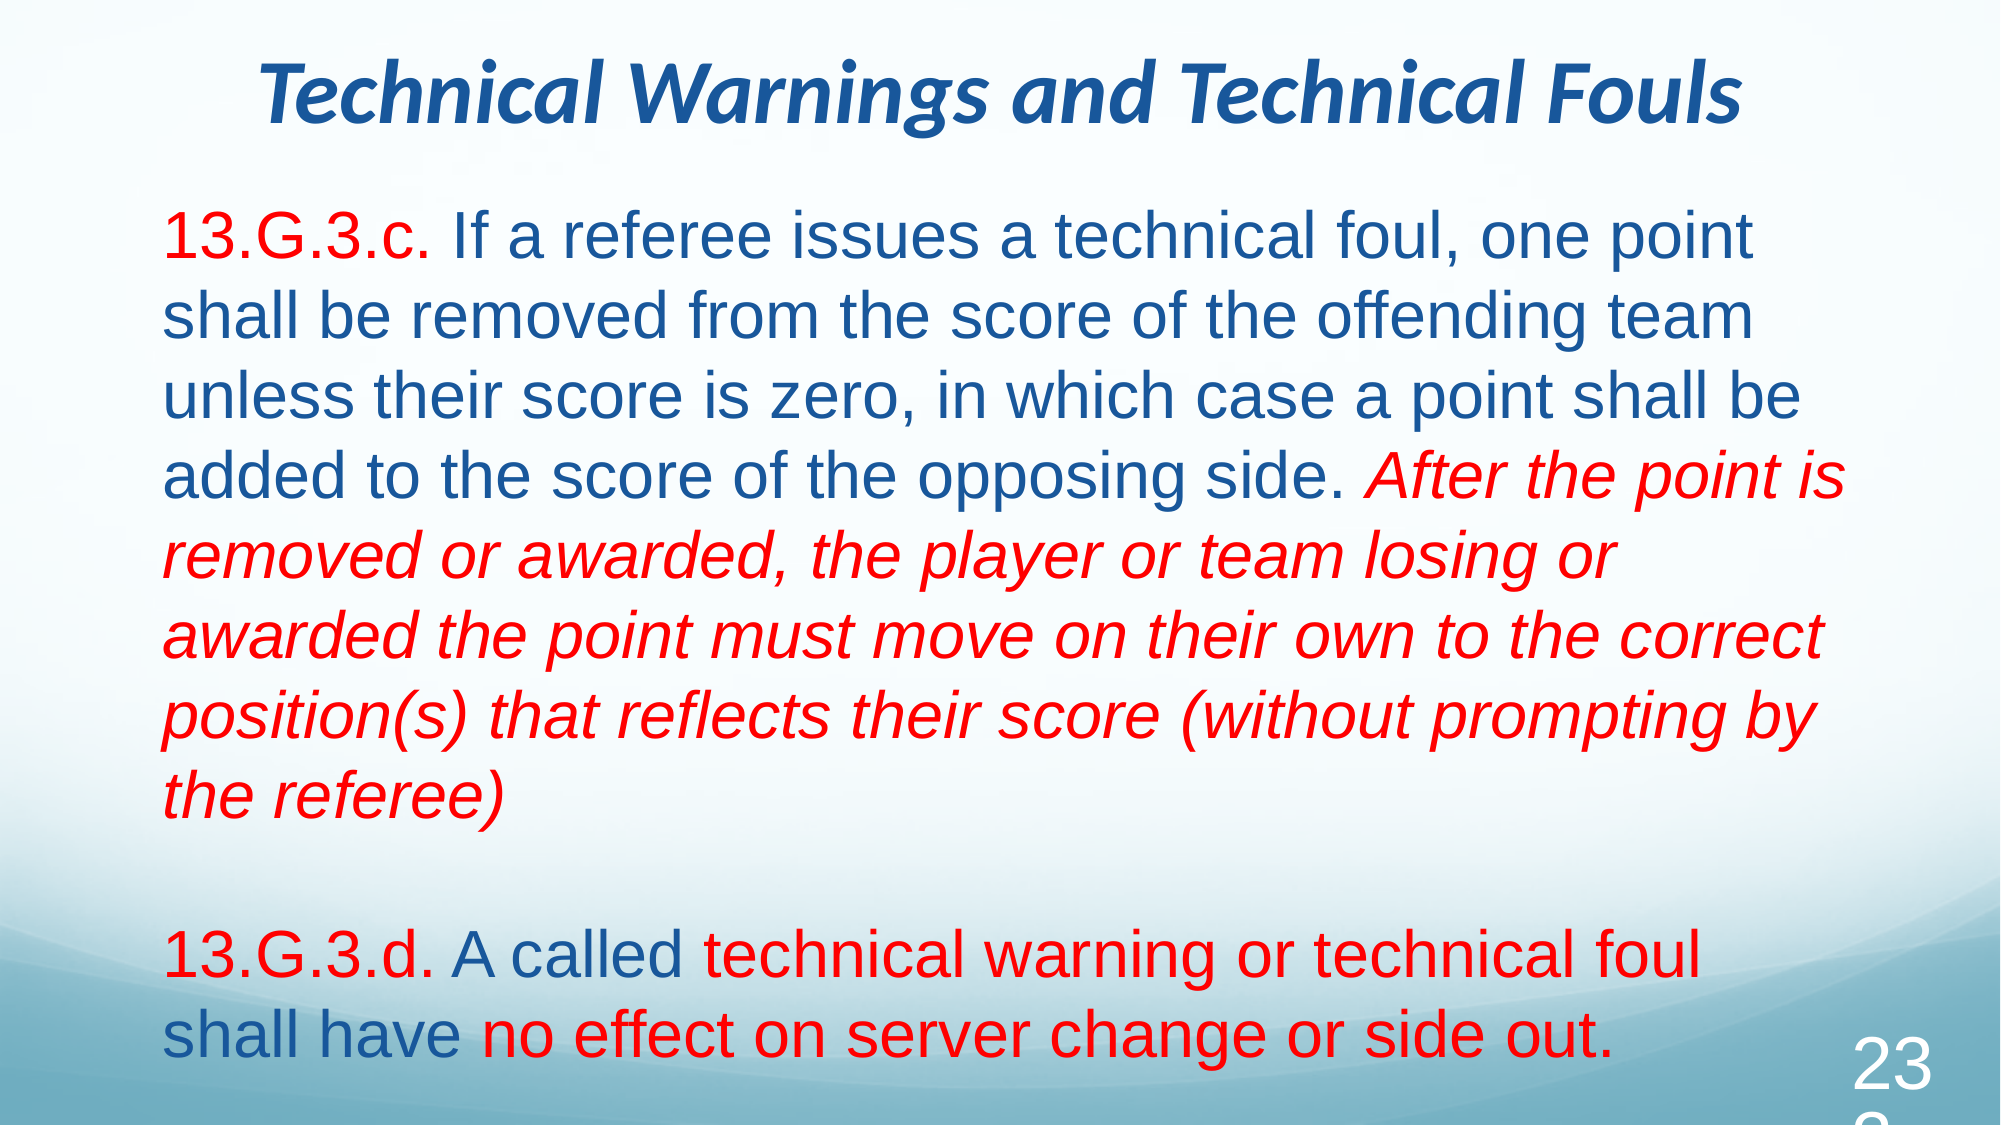

Technical Warnings and Technical Fouls

13.G.3.c. If a referee issues a technical foul, one point shall be removed from the score of the offending team unless their score is zero, in which case a point shall be added to the score of the opposing side. After the point is removed or awarded, the player or team losing or awarded the point must move on their own to the correct position(s) that reflects their score (without prompting by the referee)

13.G.3.d. A called technical warning or technical foul shall have no effect on server change or side out.

232